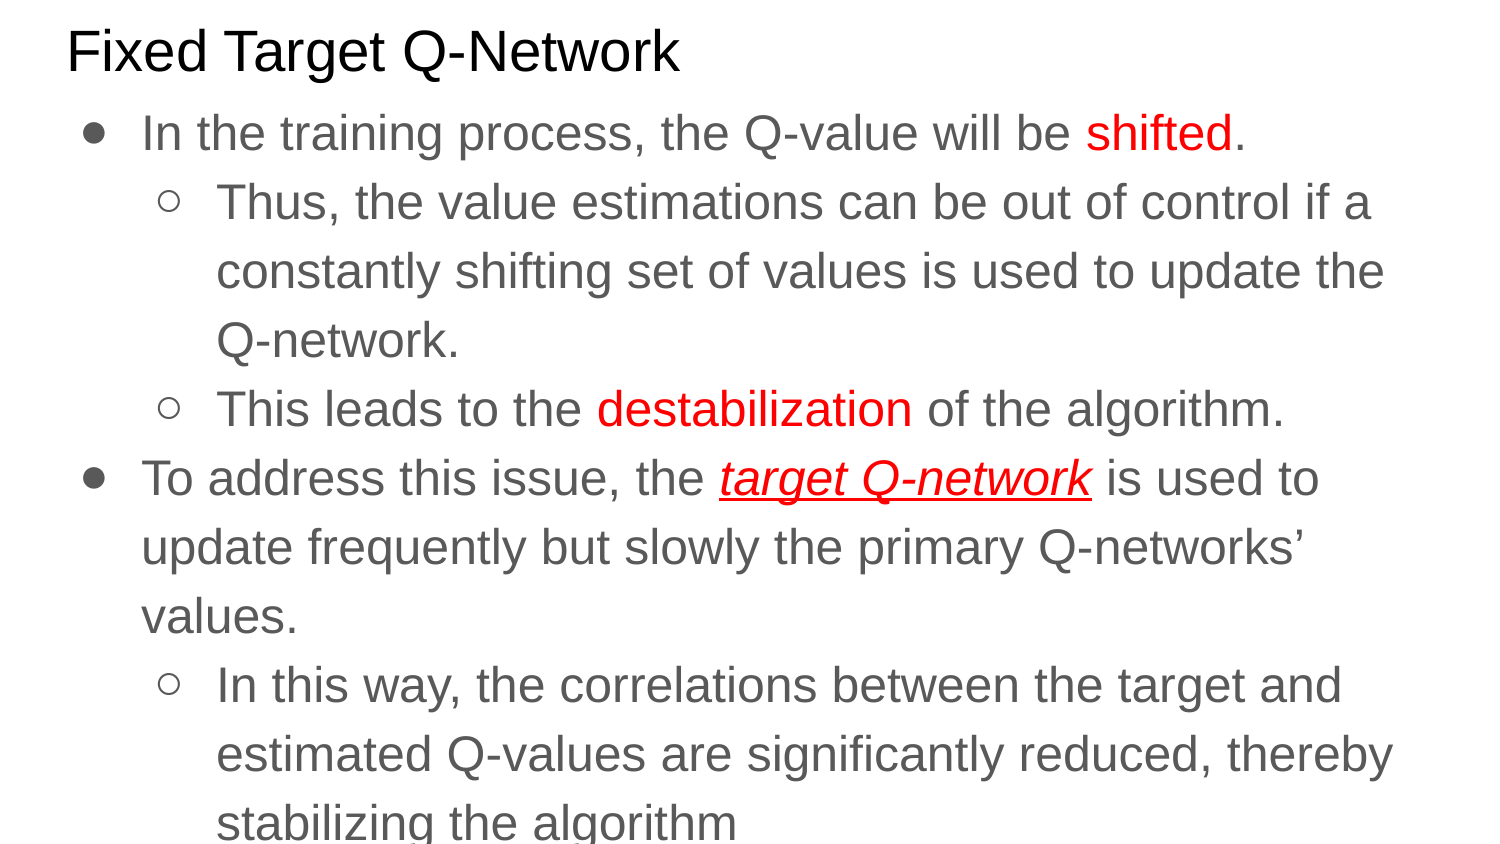

# Fixed Target Q-Network
In the training process, the Q-value will be shifted.
Thus, the value estimations can be out of control if a constantly shifting set of values is used to update the Q-network.
This leads to the destabilization of the algorithm.
To address this issue, the target Q-network is used to update frequently but slowly the primary Q-networks’ values.
In this way, the correlations between the target and estimated Q-values are significantly reduced, thereby stabilizing the algorithm